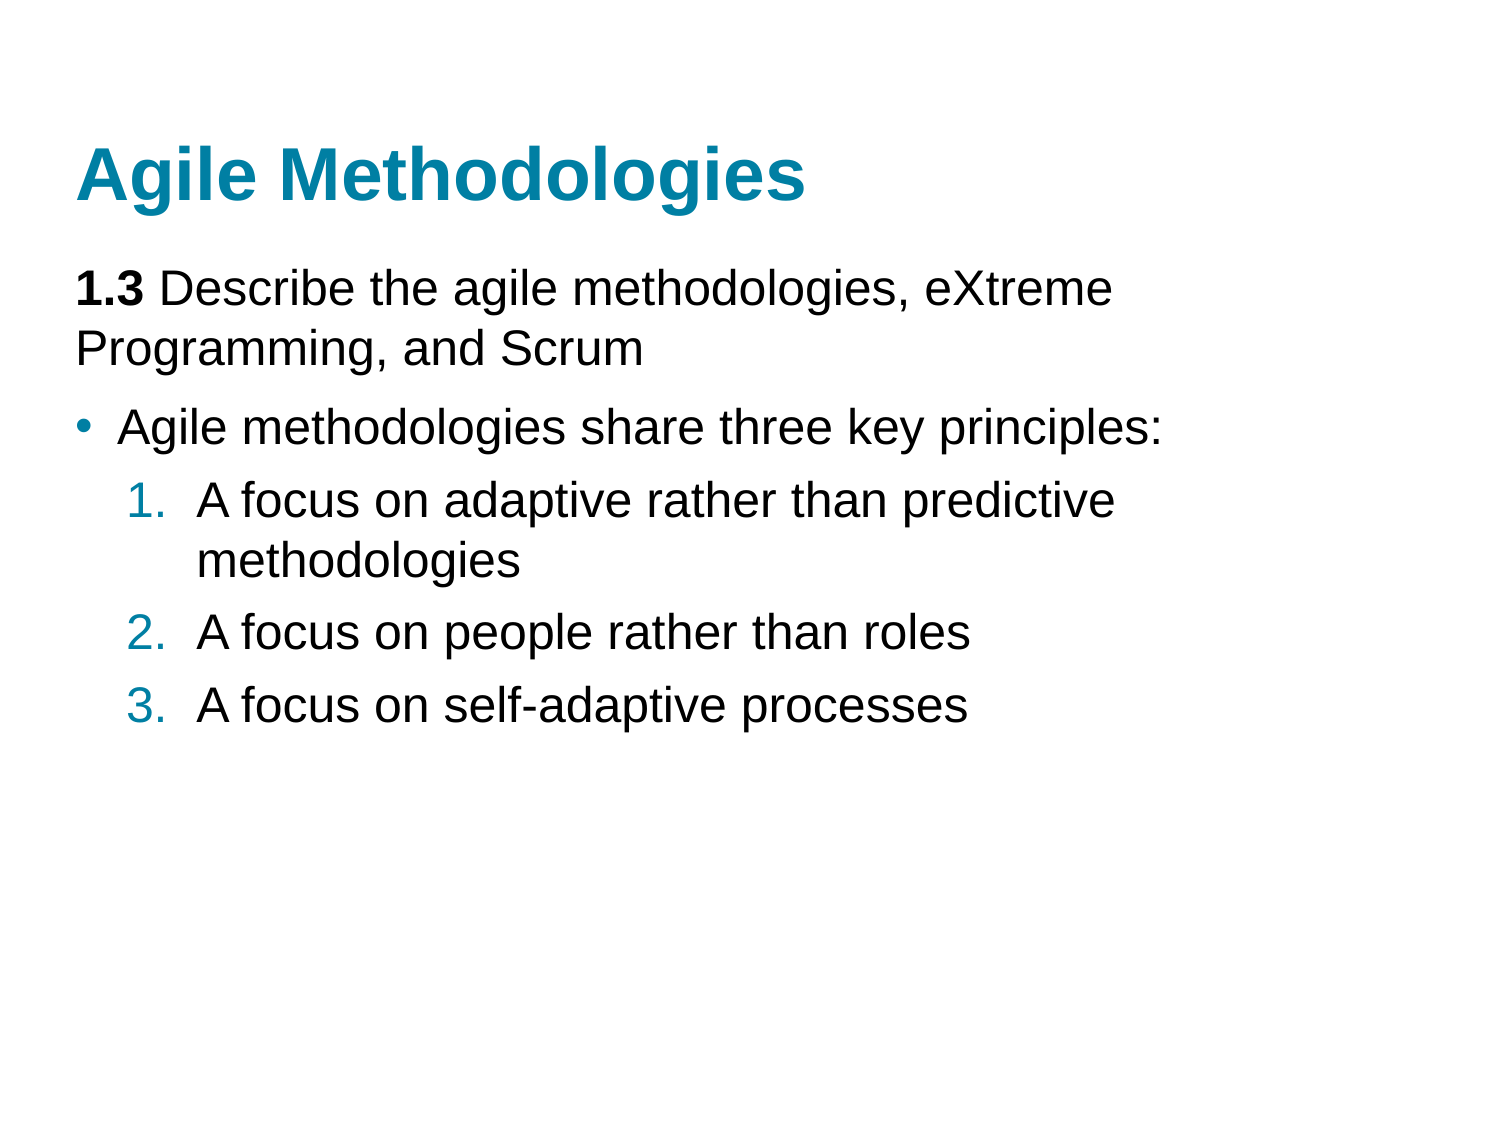

# Agile Methodologies
1.3 Describe the agile methodologies, eXtreme Programming, and Scrum
Agile methodologies share three key principles:
A focus on adaptive rather than predictive methodologies
A focus on people rather than roles
A focus on self-adaptive processes